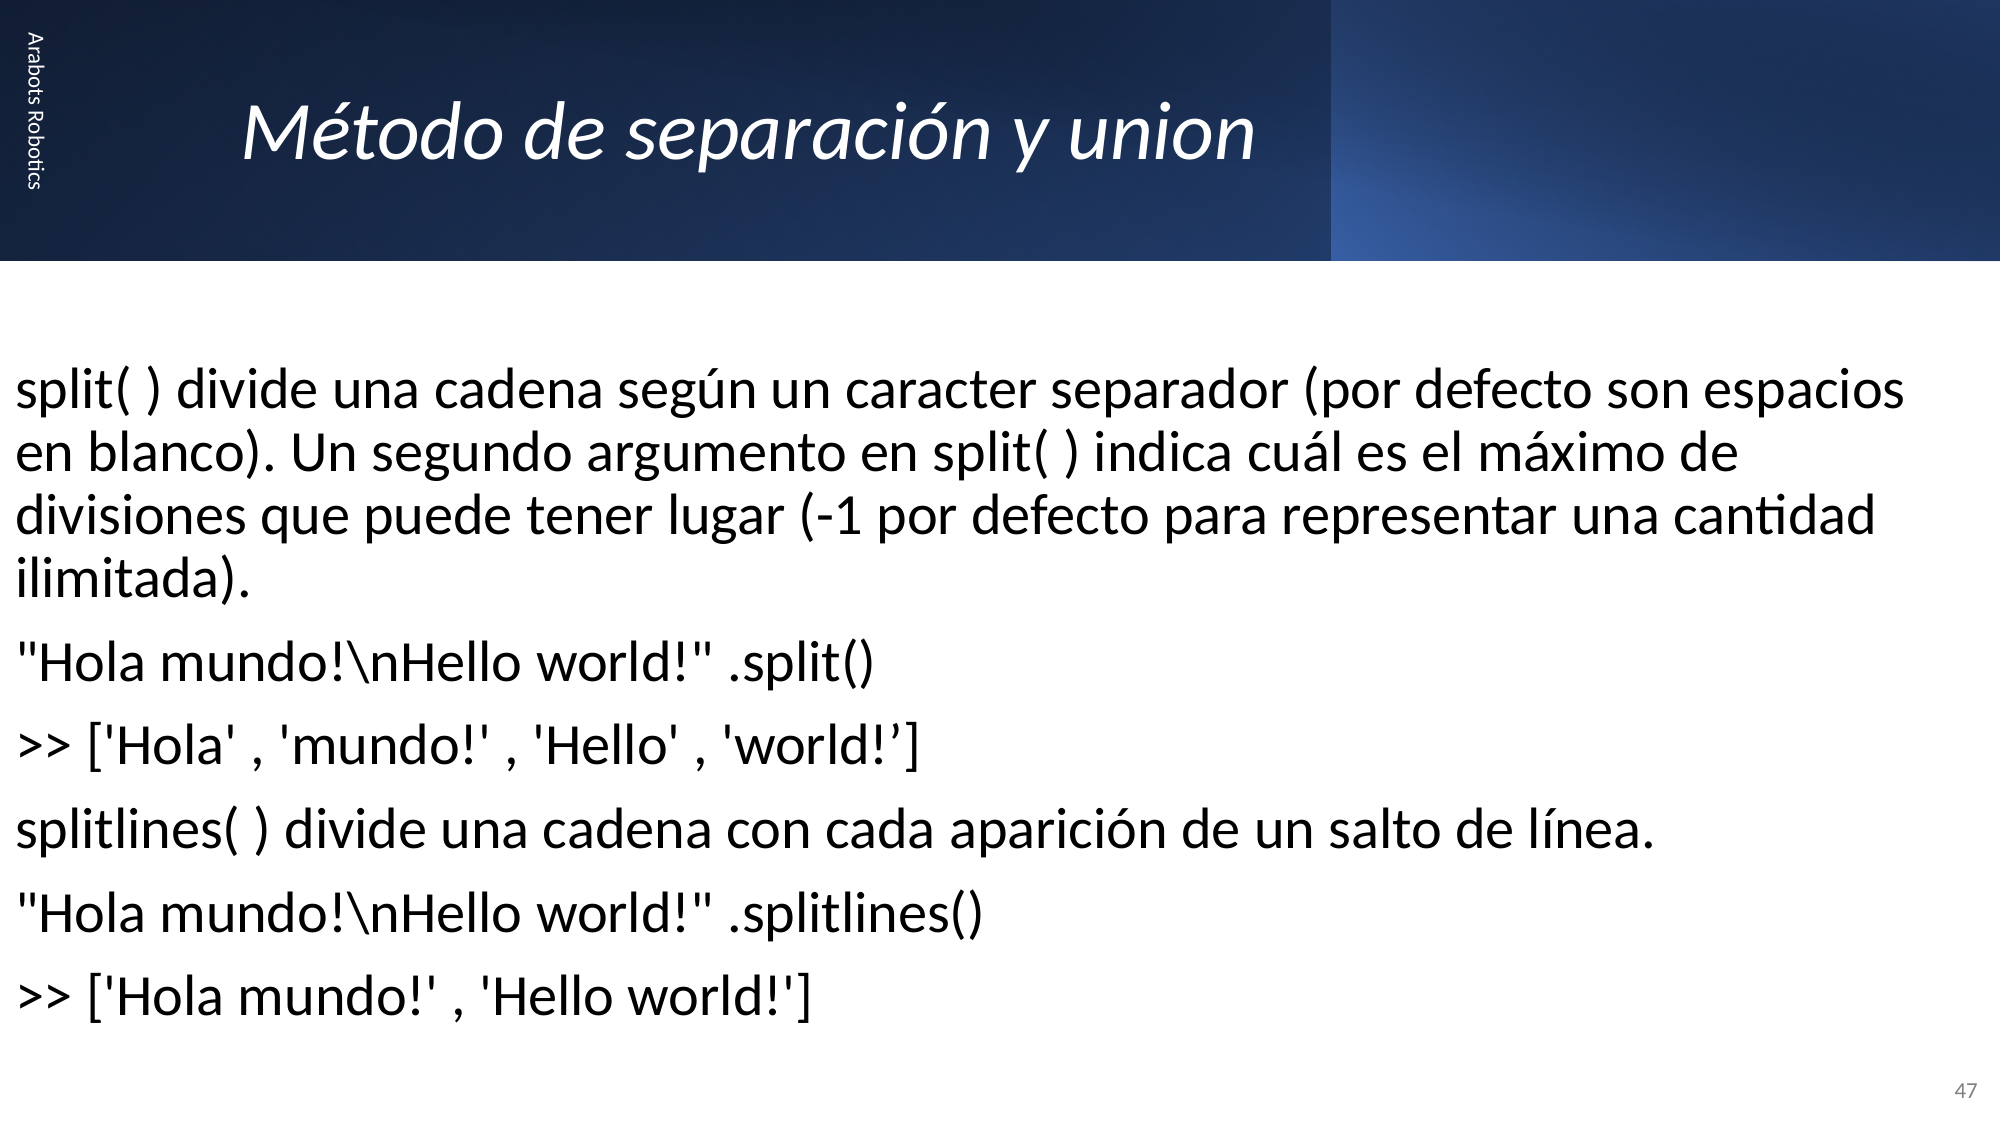

# Método de separación y union
split( ) divide una cadena según un caracter separador (por defecto son espacios en blanco). Un segundo argumento en split( ) indica cuál es el máximo de divisiones que puede tener lugar (-1 por defecto para representar una cantidad ilimitada).
"Hola mundo!\nHello world!" .split()
>> ['Hola' , 'mundo!' , 'Hello' , 'world!’]
splitlines( ) divide una cadena con cada aparición de un salto de línea.
"Hola mundo!\nHello world!" .splitlines()
>> ['Hola mundo!' , 'Hello world!']
Arabots Robotics
47